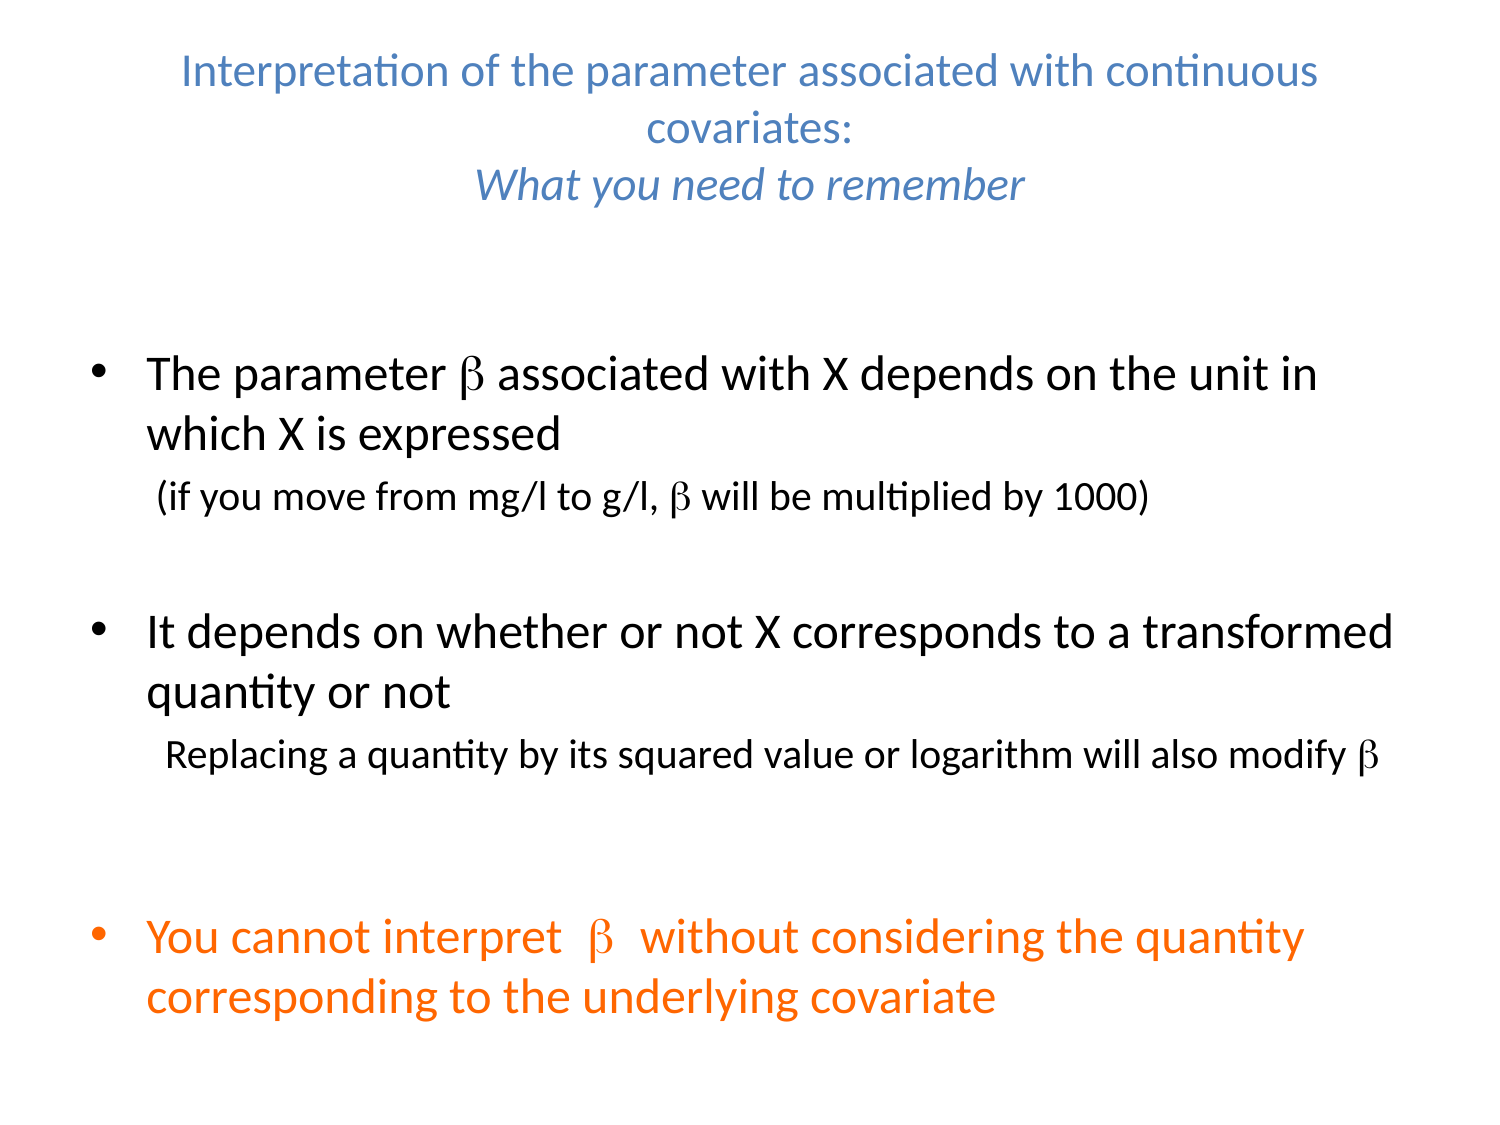

# Interpretation of the parameter associated with continuous covariates: What you need to remember
The parameter β associated with X depends on the unit in which X is expressed
(if you move from mg/l to g/l, β will be multiplied by 1000)

It depends on whether or not X corresponds to a transformed quantity or not
Replacing a quantity by its squared value or logarithm will also modify β

You cannot interpret β without considering the quantity corresponding to the underlying covariate